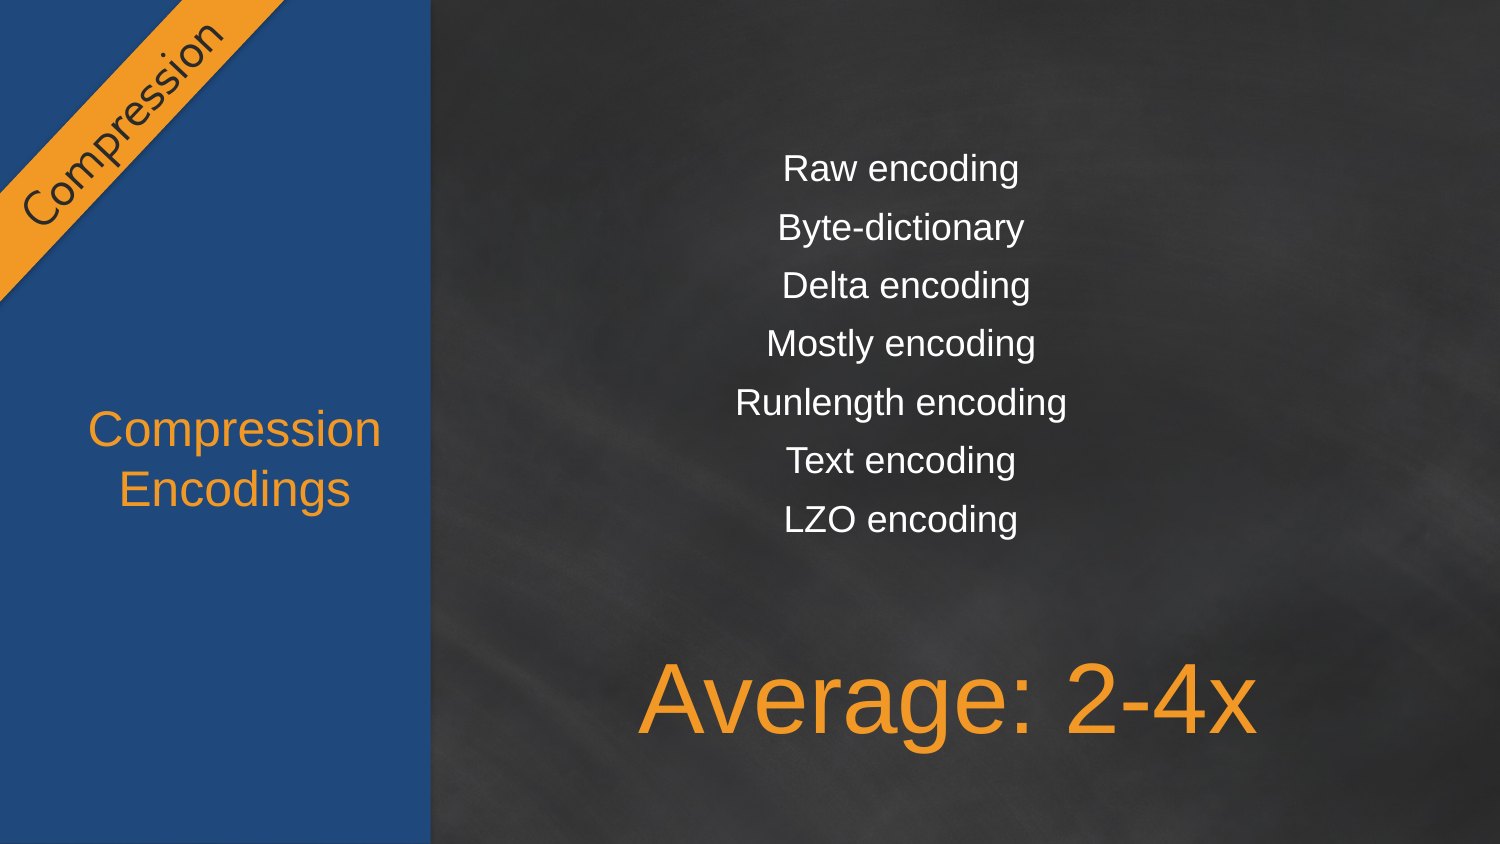

Compression
Raw encoding
Byte-dictionary
Delta encoding
Mostly encoding
Runlength encoding
Text encoding
LZO encoding
Compression
Encodings
Average: 2-4x